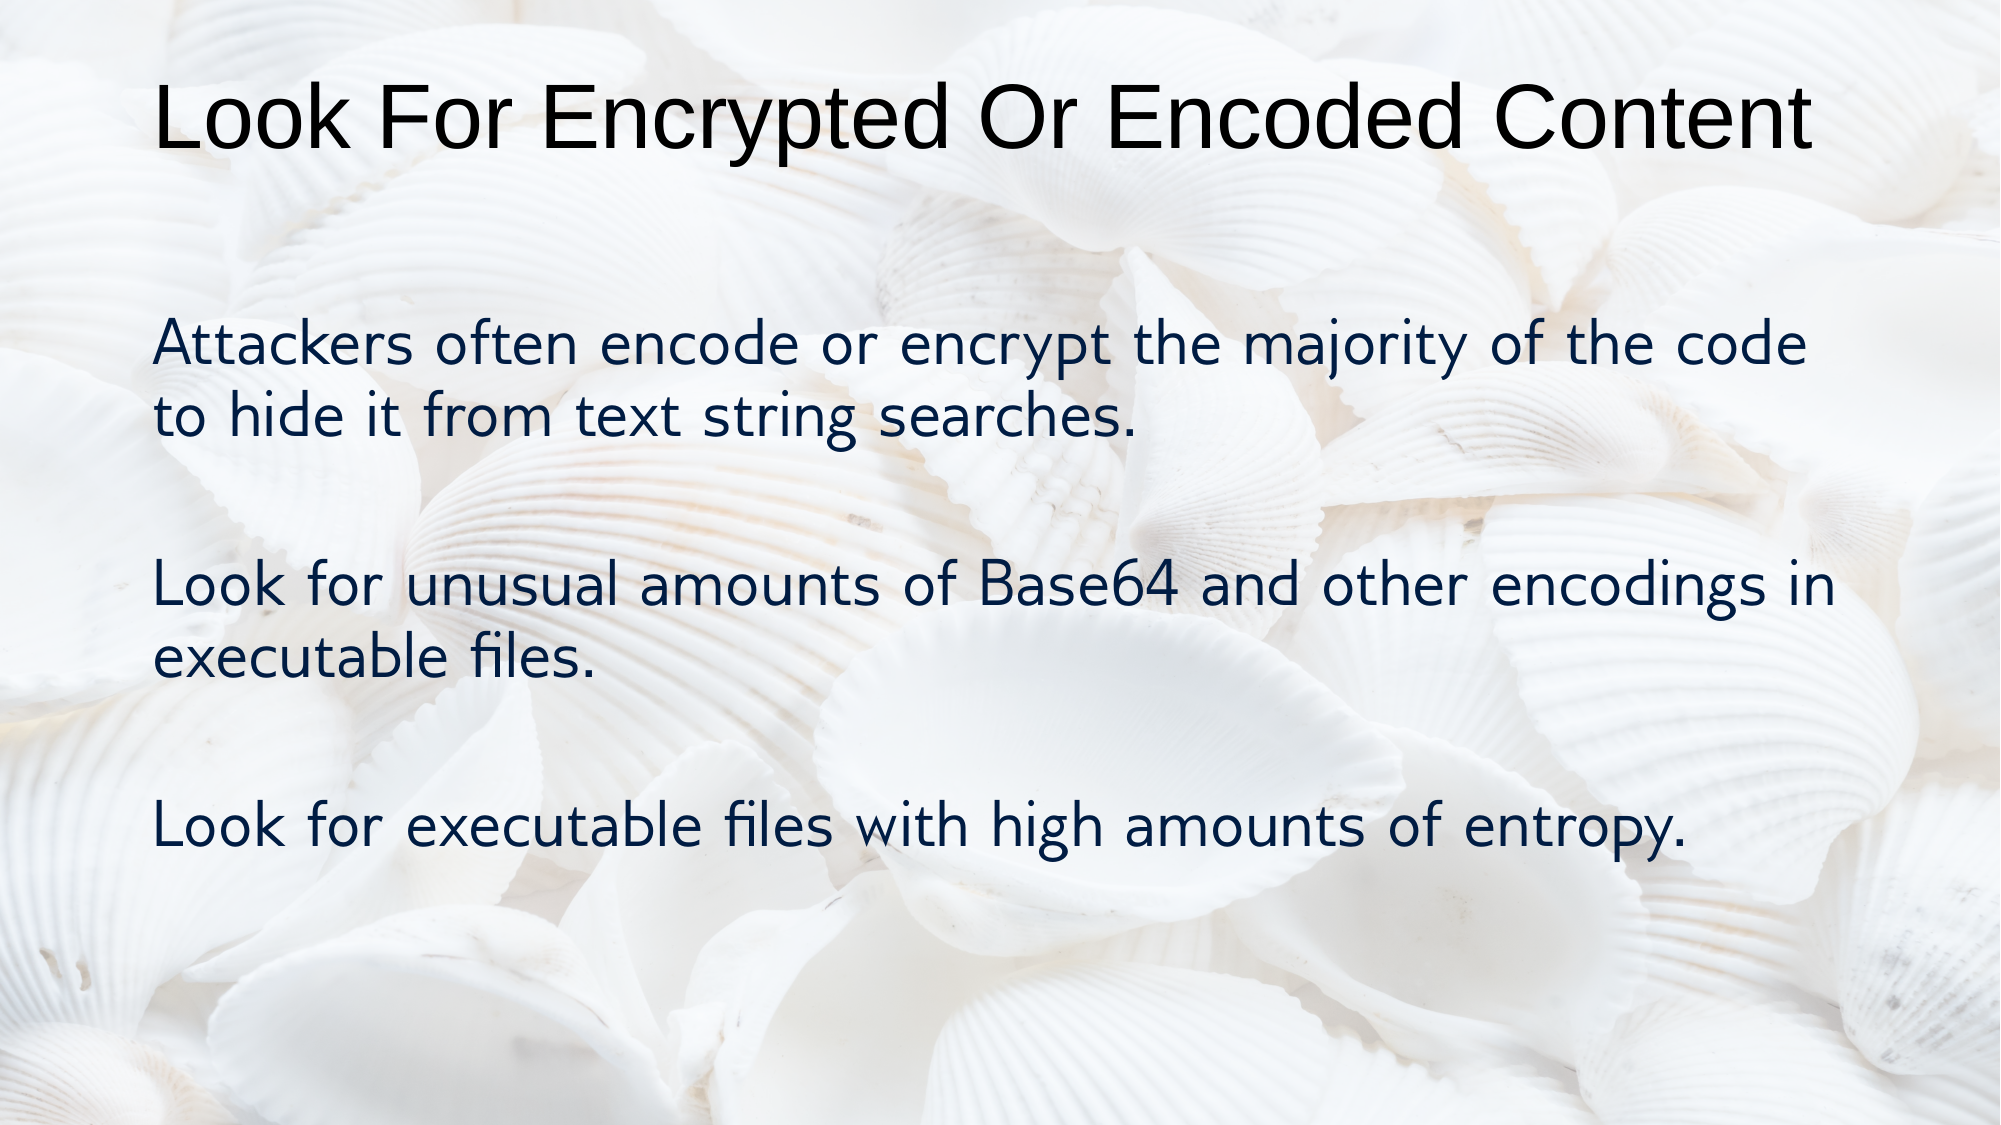

# Look For Encrypted Or Encoded Content
Attackers often encode or encrypt the majority of the code to hide it from text string searches.

Look for unusual amounts of Base64 and other encodings in executable files.

Look for executable files with high amounts of entropy.